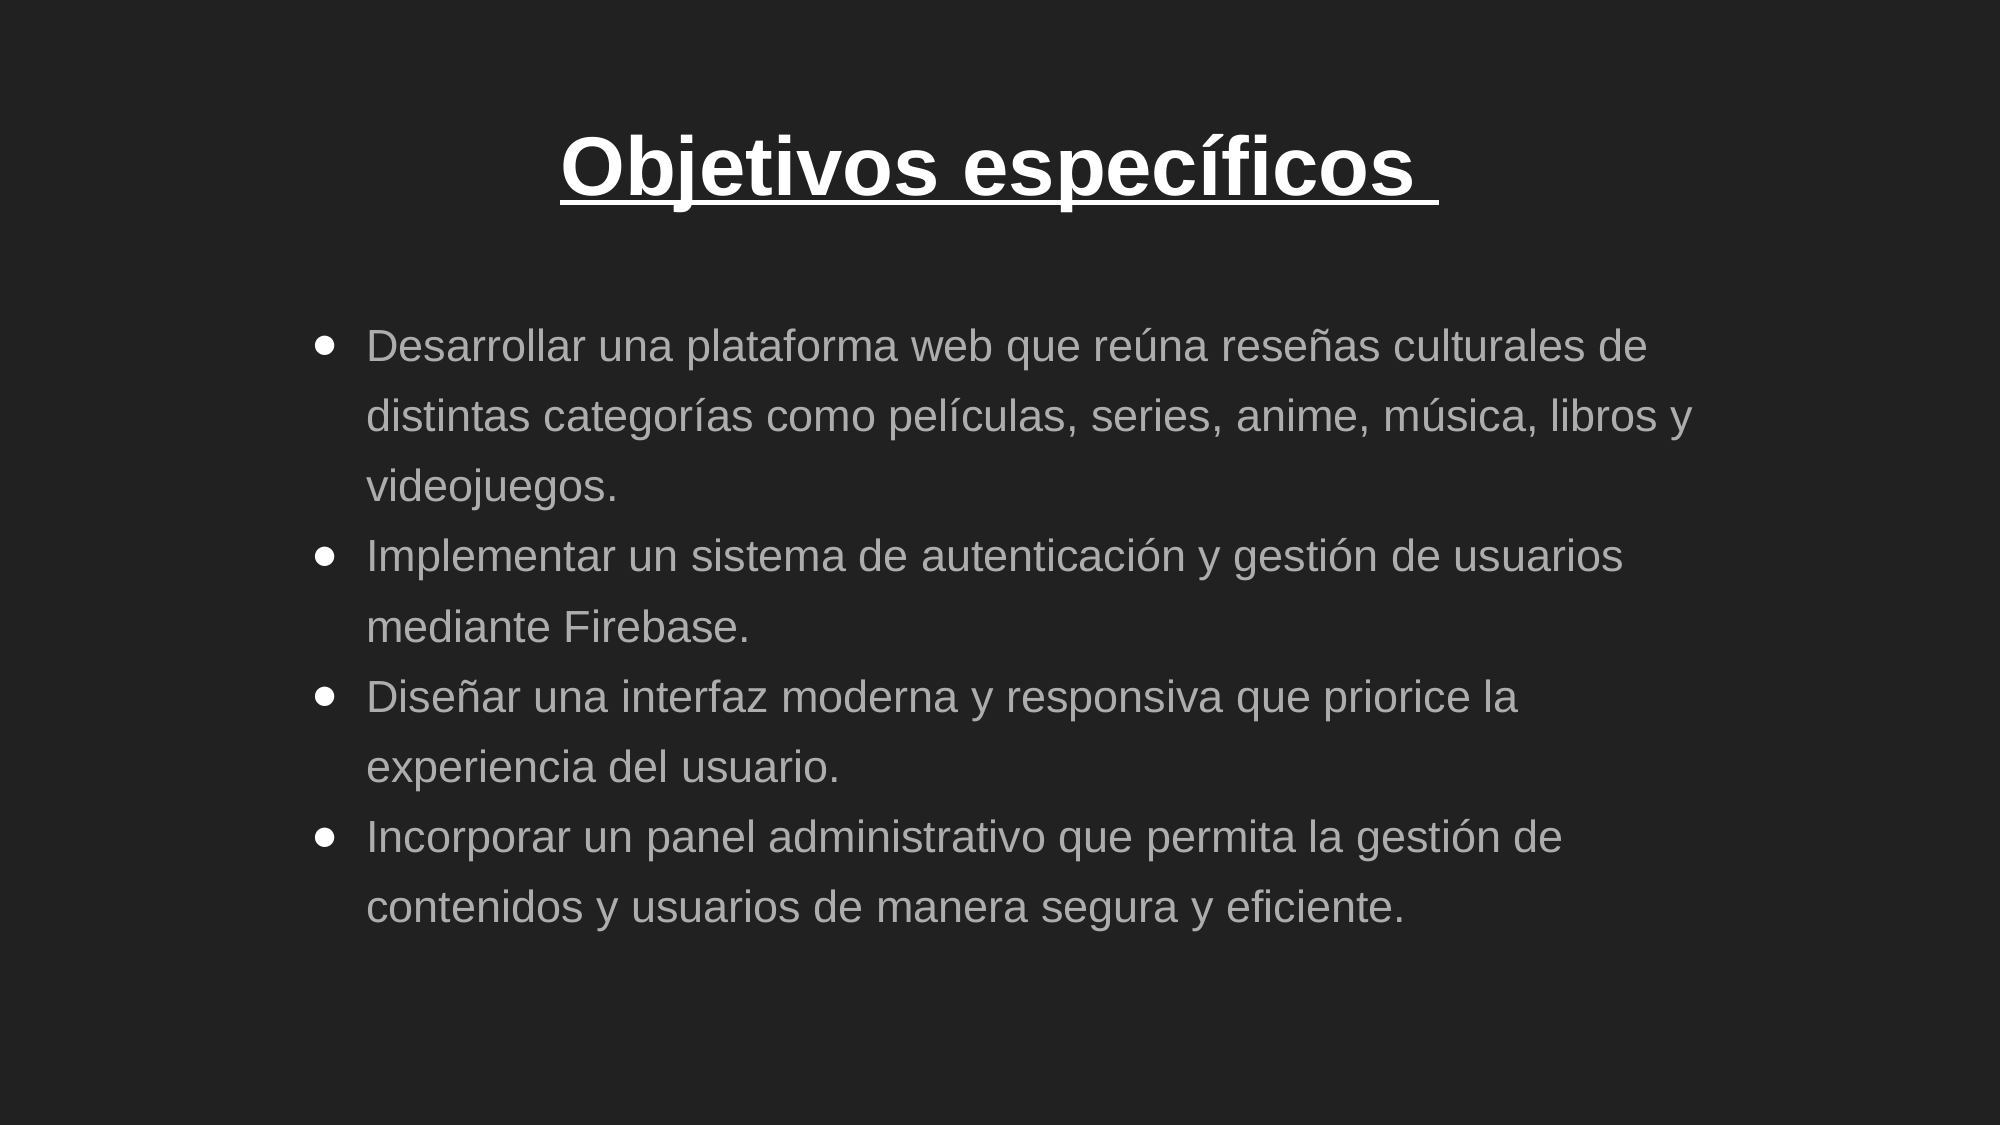

# Objetivos específicos

Desarrollar una plataforma web que reúna reseñas culturales de distintas categorías como películas, series, anime, música, libros y videojuegos.
Implementar un sistema de autenticación y gestión de usuarios mediante Firebase.
Diseñar una interfaz moderna y responsiva que priorice la experiencia del usuario.
Incorporar un panel administrativo que permita la gestión de contenidos y usuarios de manera segura y eficiente.